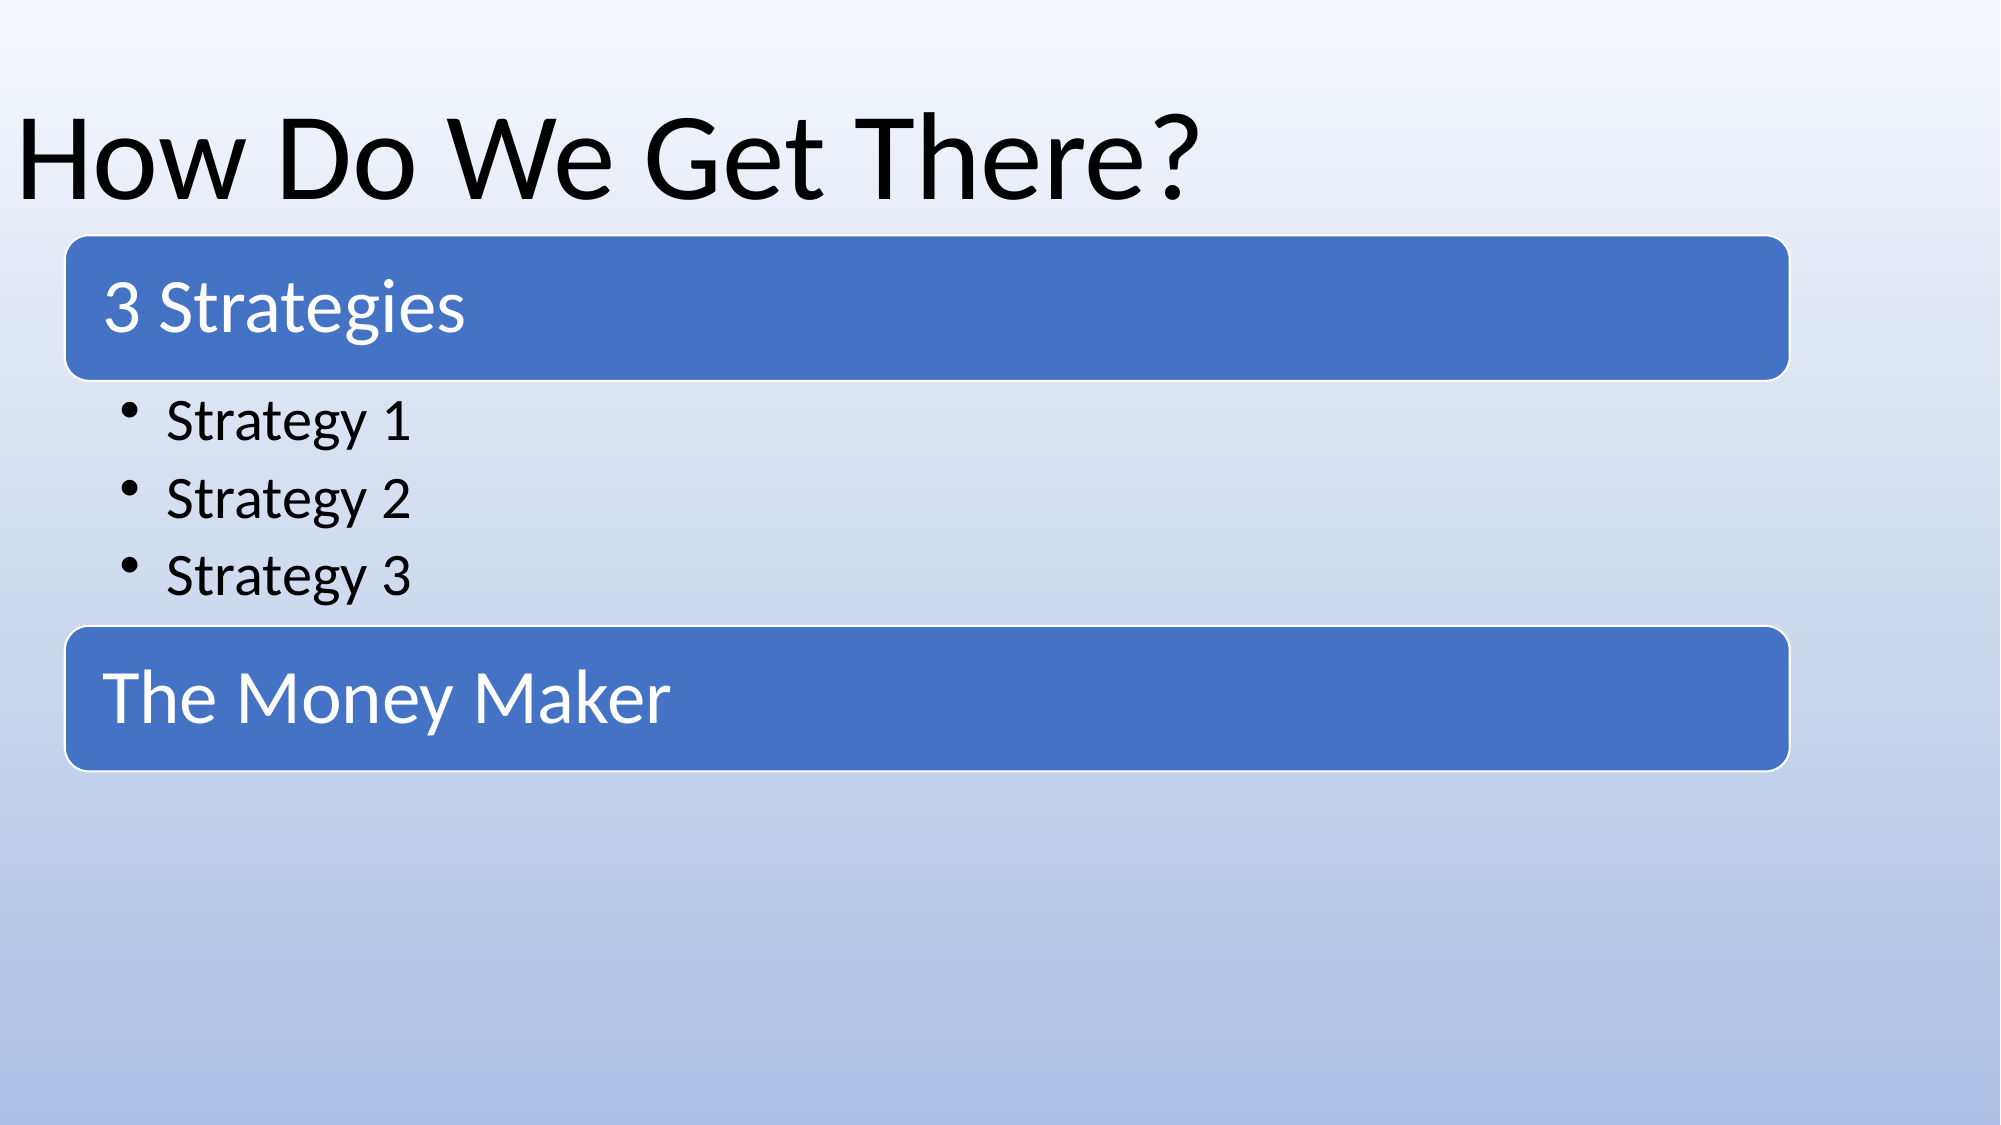

# How Do We Get There?
3 Strategies
Strategy 1
Strategy 2
Strategy 3
The Money Maker